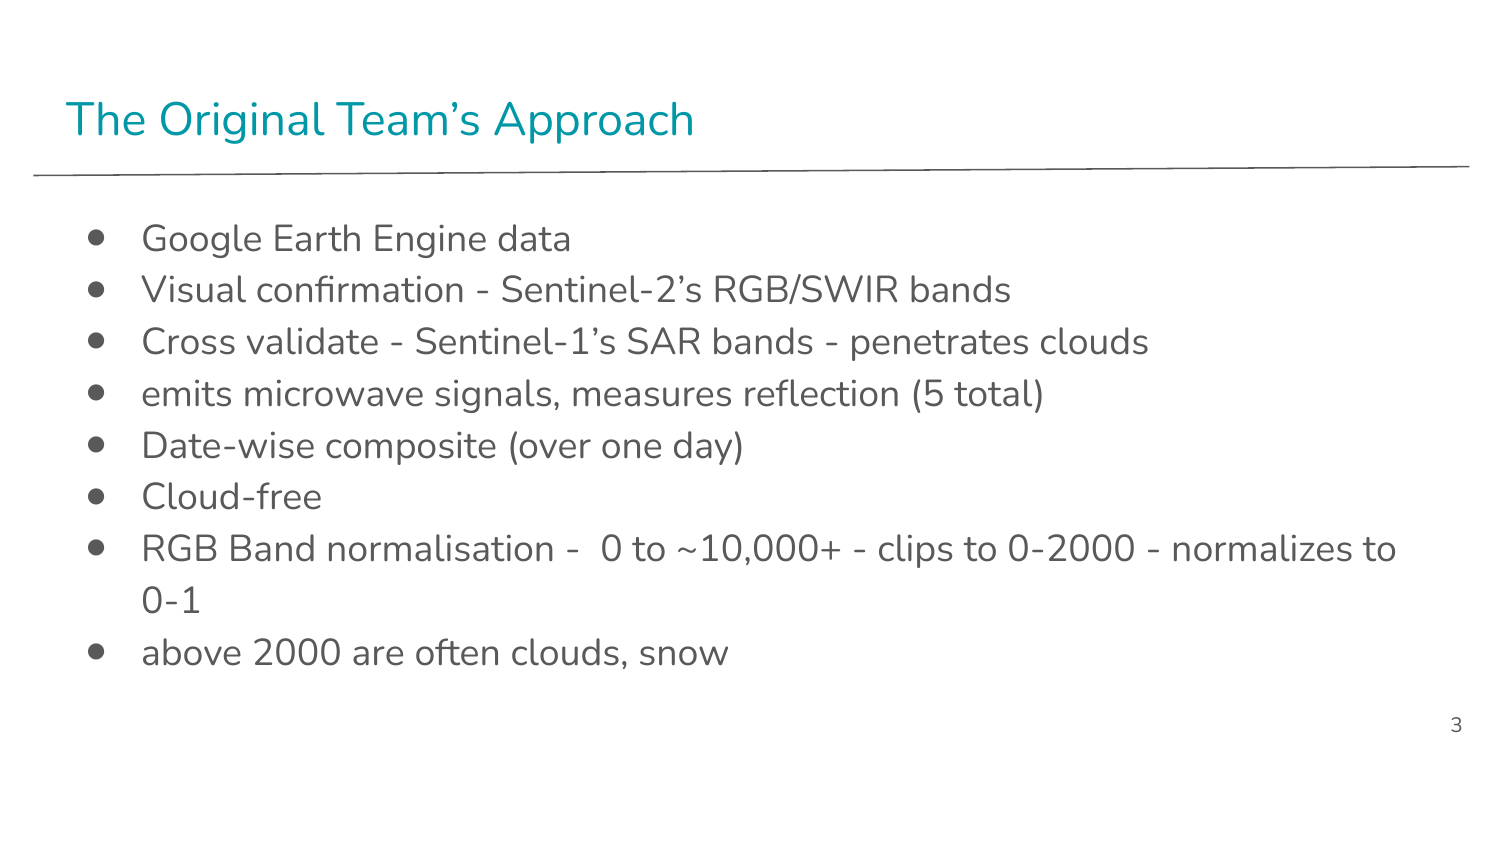

# The Original Team’s Approach

Google Earth Engine data
Visual confirmation - Sentinel-2’s RGB/SWIR bands
Cross validate - Sentinel-1’s SAR bands - penetrates clouds
emits microwave signals, measures reflection (5 total)
Date-wise composite (over one day)
Cloud-free
RGB Band normalisation -  0 to ~10,000+ - clips to 0-2000 - normalizes to 0-1
above 2000 are often clouds, snow
3